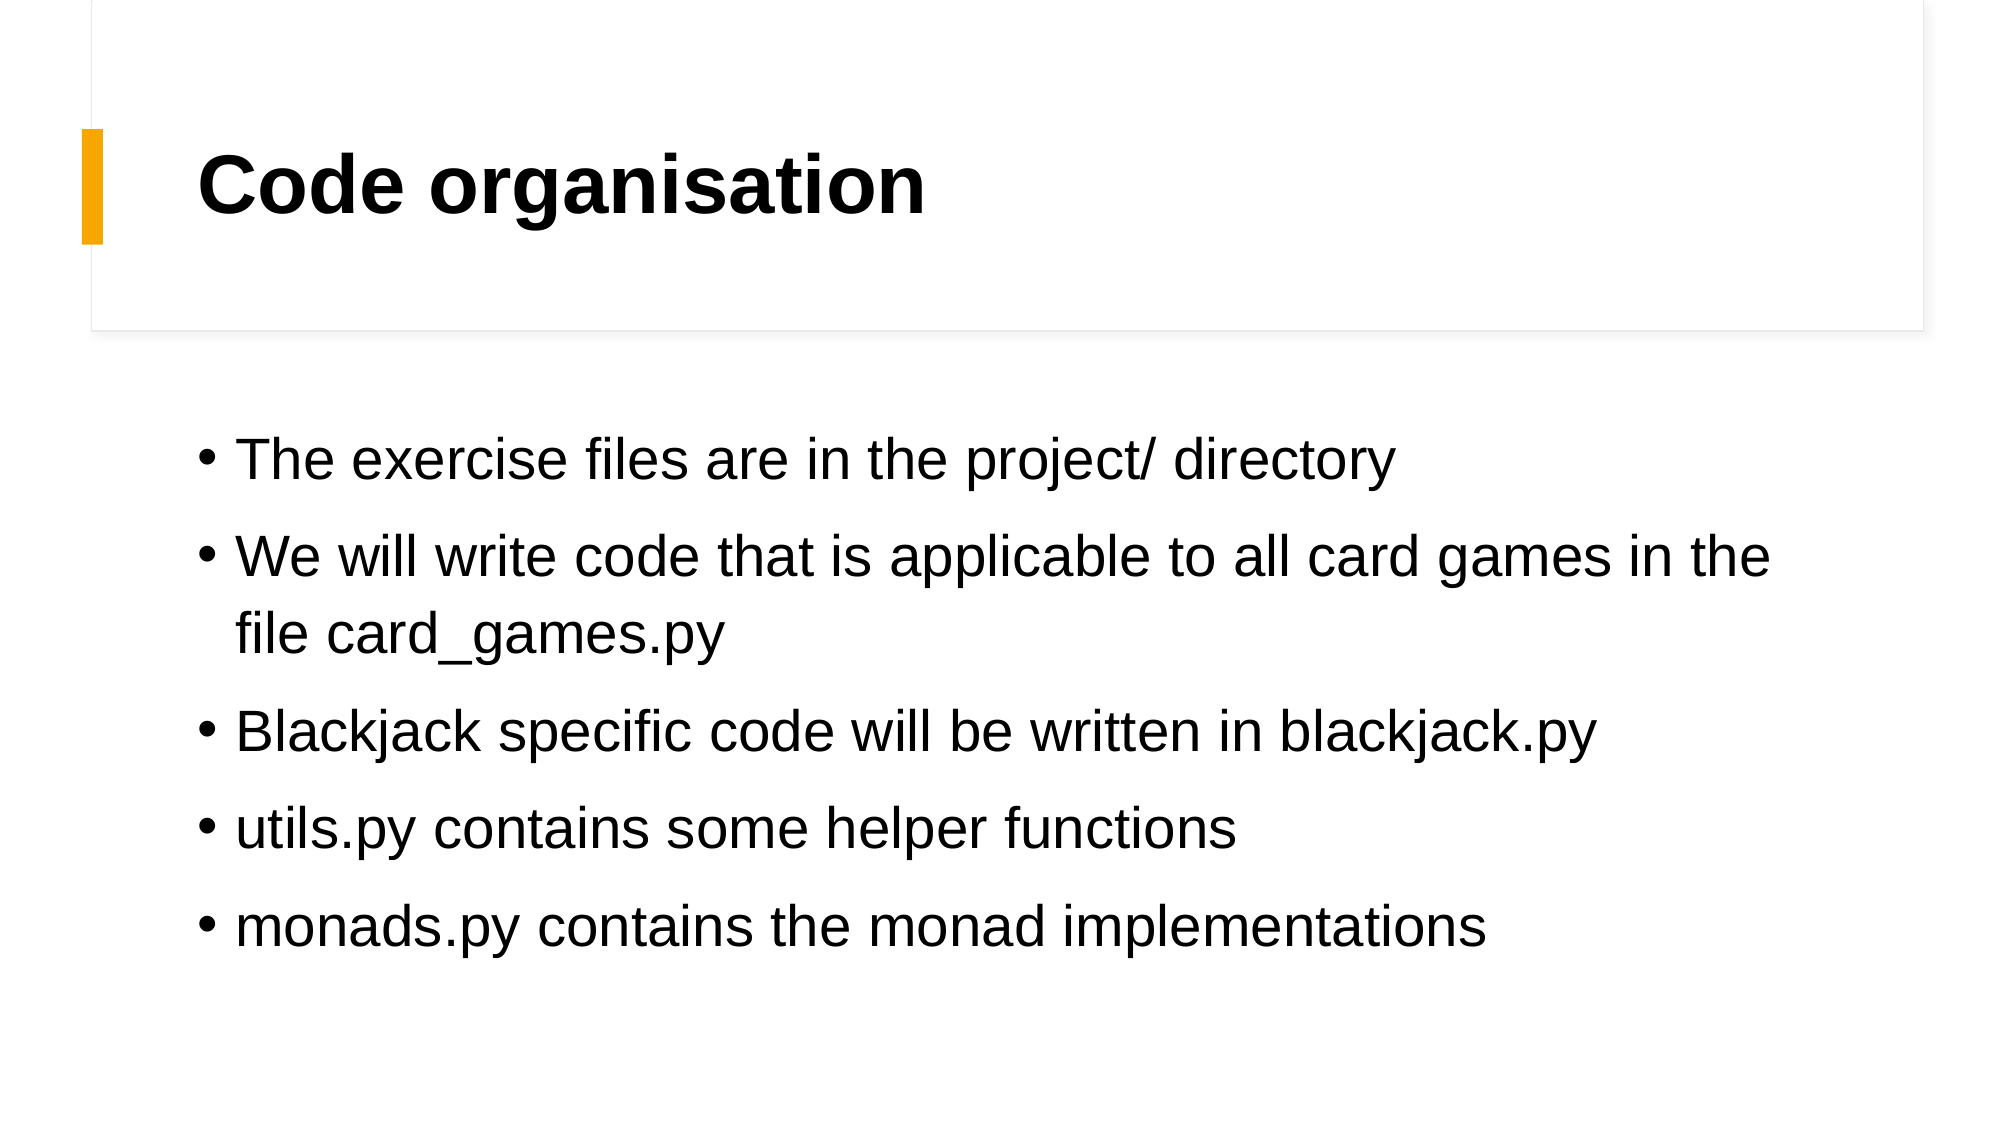

# Code organisation
The exercise files are in the project/ directory
We will write code that is applicable to all card games in the file card_games.py
Blackjack specific code will be written in blackjack.py
utils.py contains some helper functions
monads.py contains the monad implementations